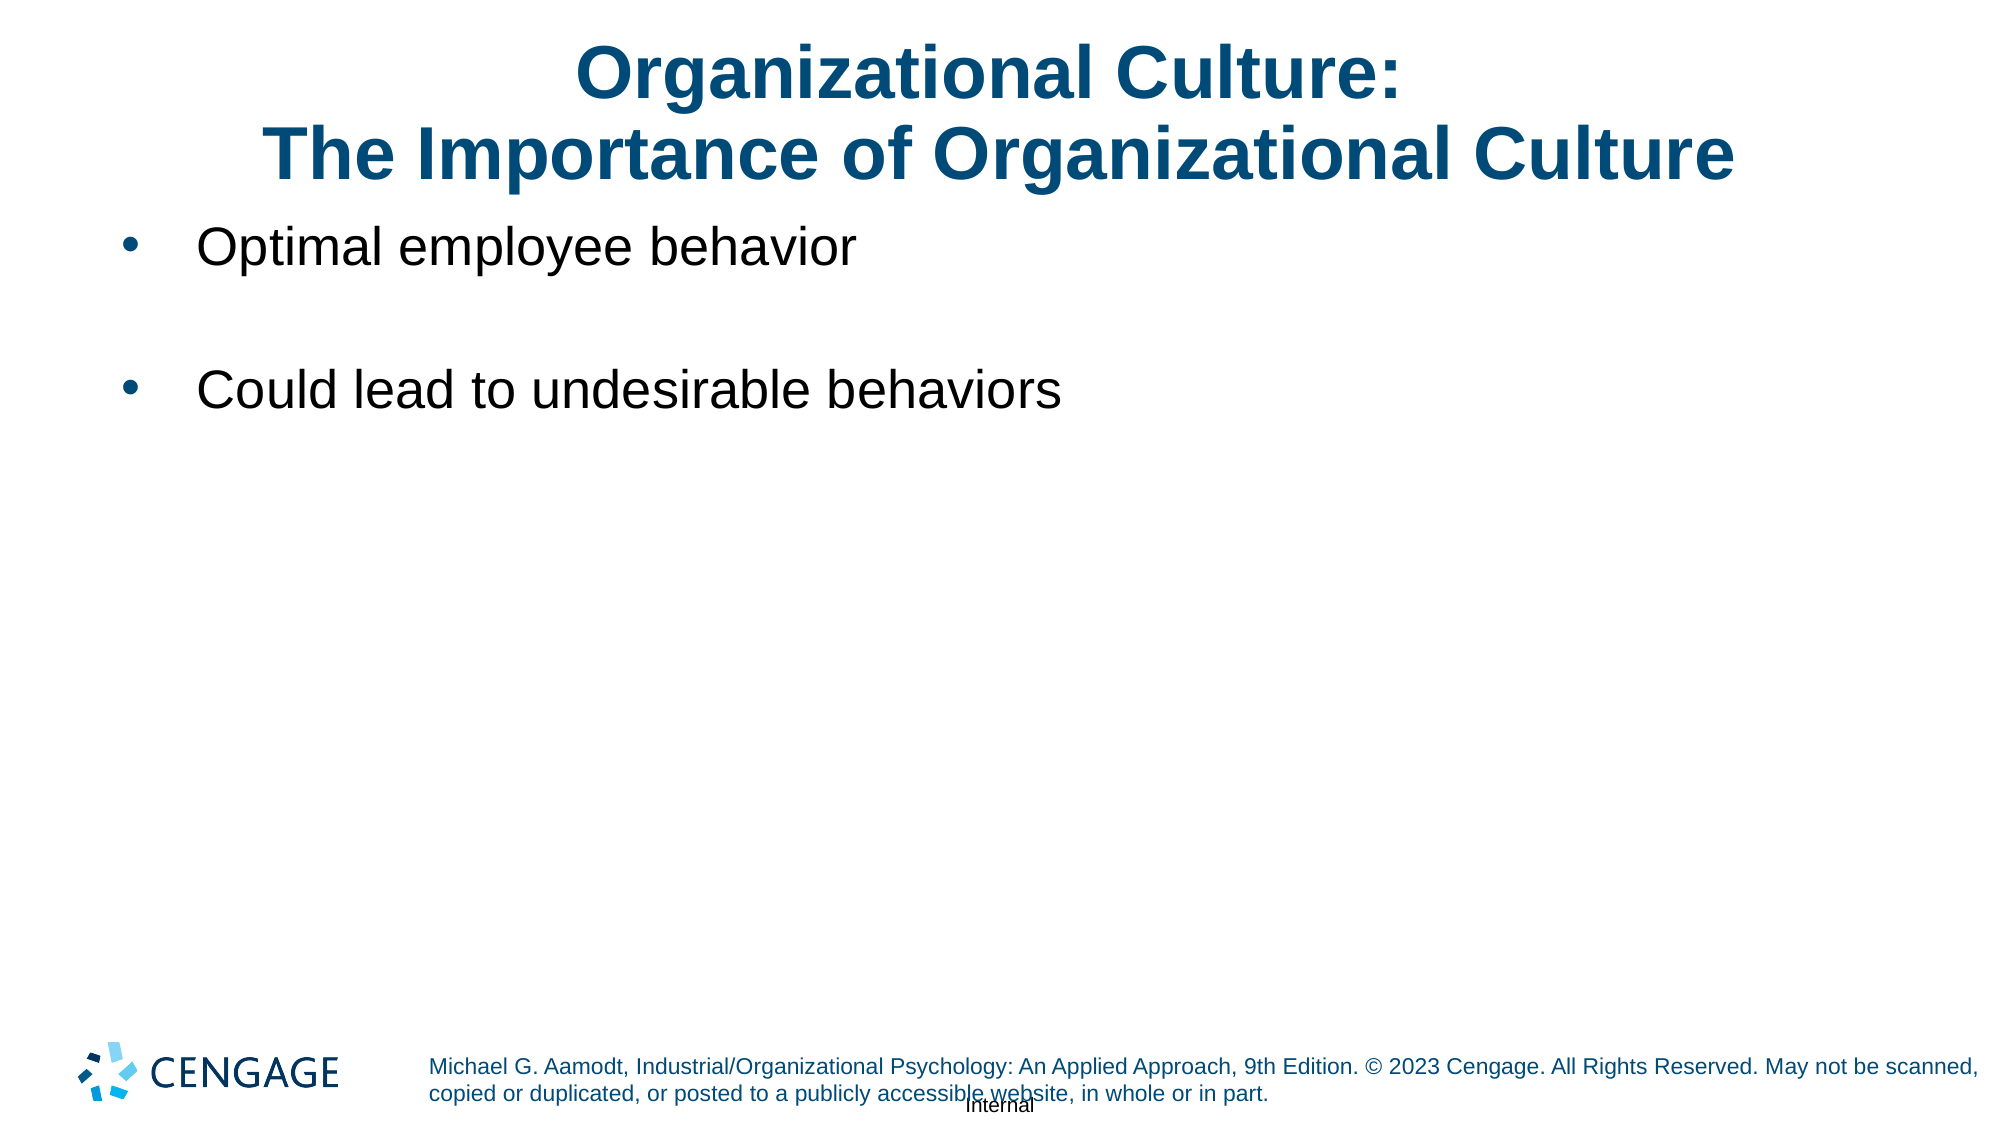

# Organizational Culture: The Importance of Organizational Culture
Optimal employee behavior
Could lead to undesirable behaviors